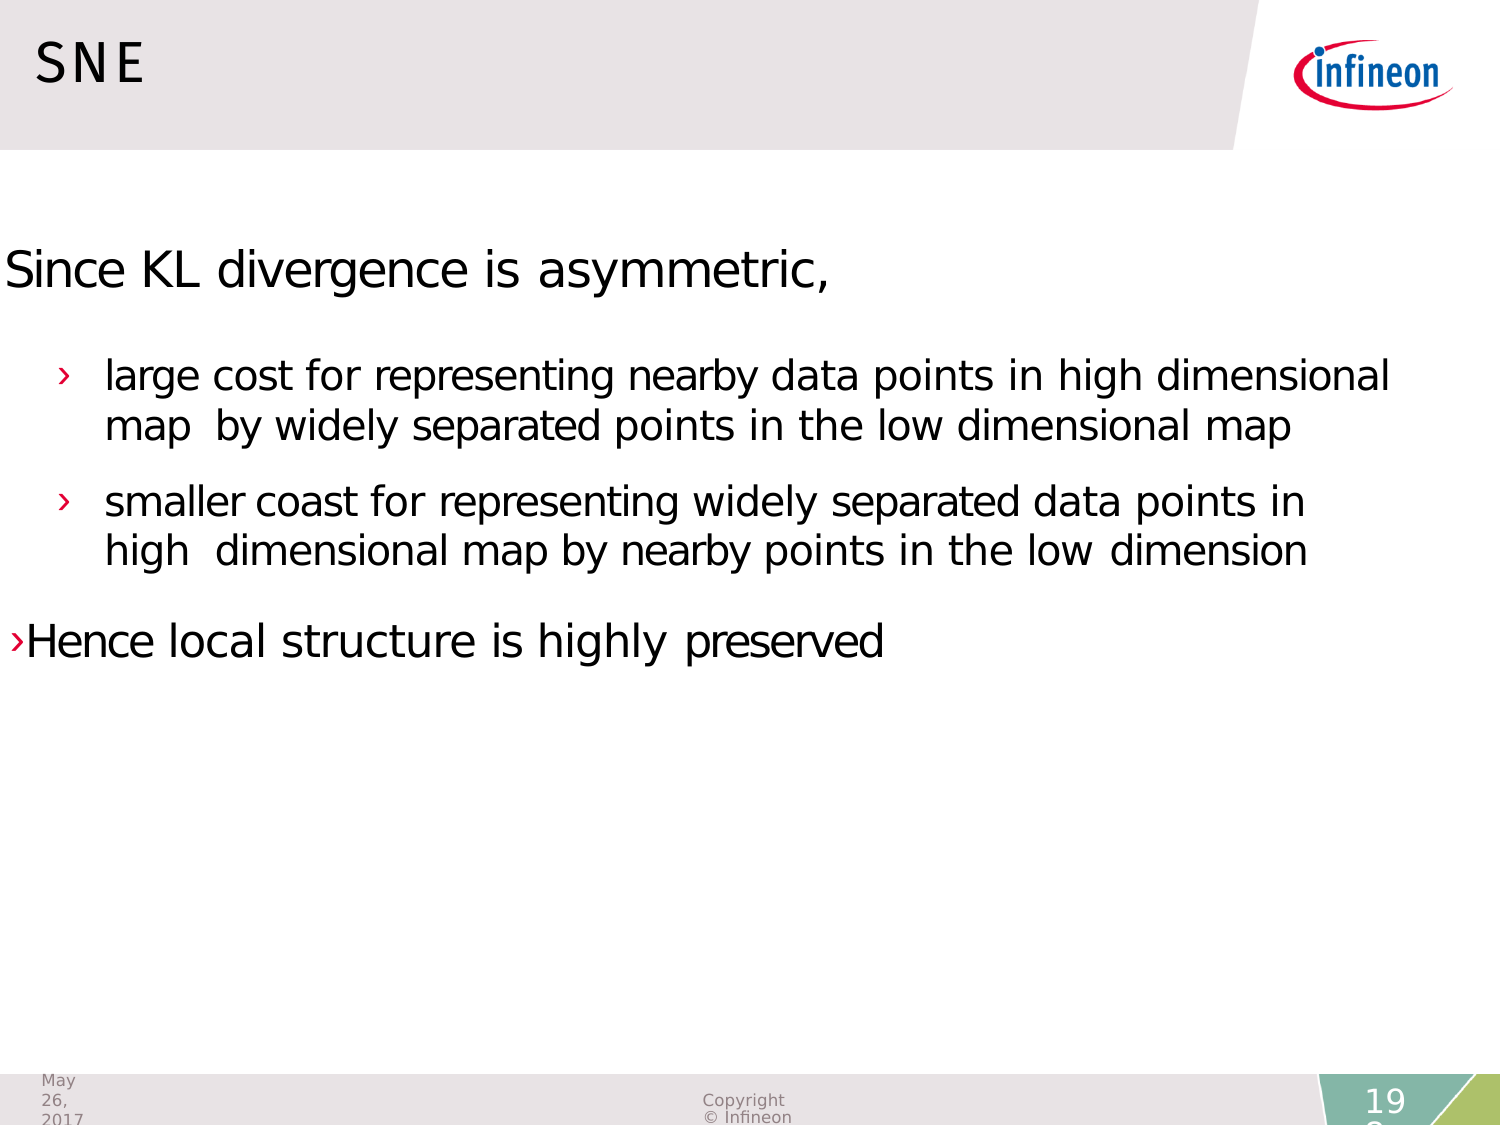

SNE

Since KL divergence is asymmetric,

large cost for representing nearby data points in high dimensional map  by widely separated points in the low dimensional map
smaller coast for representing widely separated data points in high  dimensional map by nearby points in the low dimension
Hence local structure is highly preserved

May 26, 2017
Copyright © Infineon Technologies AG 2019. All rights reserved.
198